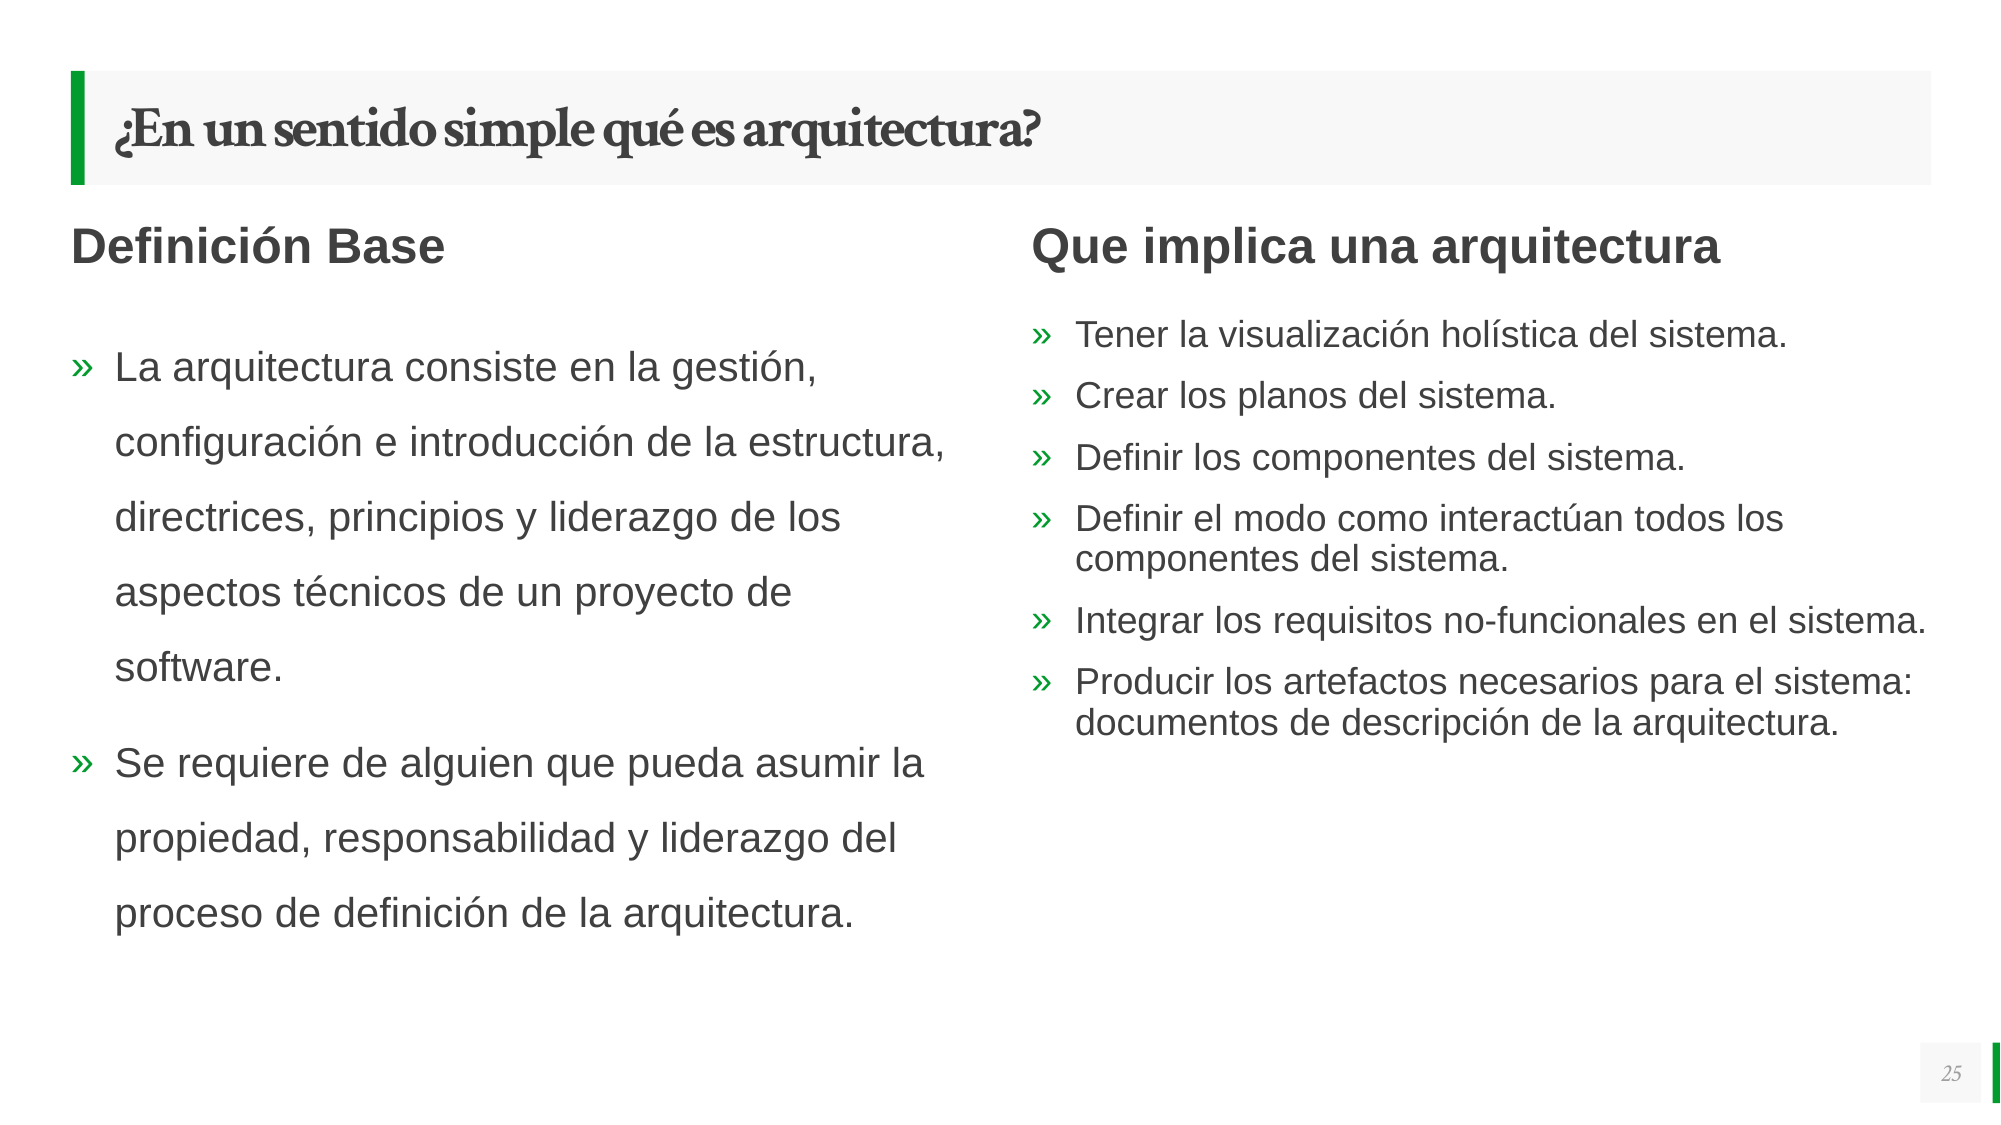

# ¿En un sentido simple qué es arquitectura?
Definición Base
Que implica una arquitectura
La arquitectura consiste en la gestión, configuración e introducción de la estructura, directrices, principios y liderazgo de los aspectos técnicos de un proyecto de software.
Se requiere de alguien que pueda asumir la propiedad, responsabilidad y liderazgo del proceso de definición de la arquitectura.
Tener la visualización holística del sistema.
Crear los planos del sistema.
Definir los componentes del sistema.
Definir el modo como interactúan todos los componentes del sistema.
Integrar los requisitos no-funcionales en el sistema.
Producir los artefactos necesarios para el sistema: documentos de descripción de la arquitectura.
25